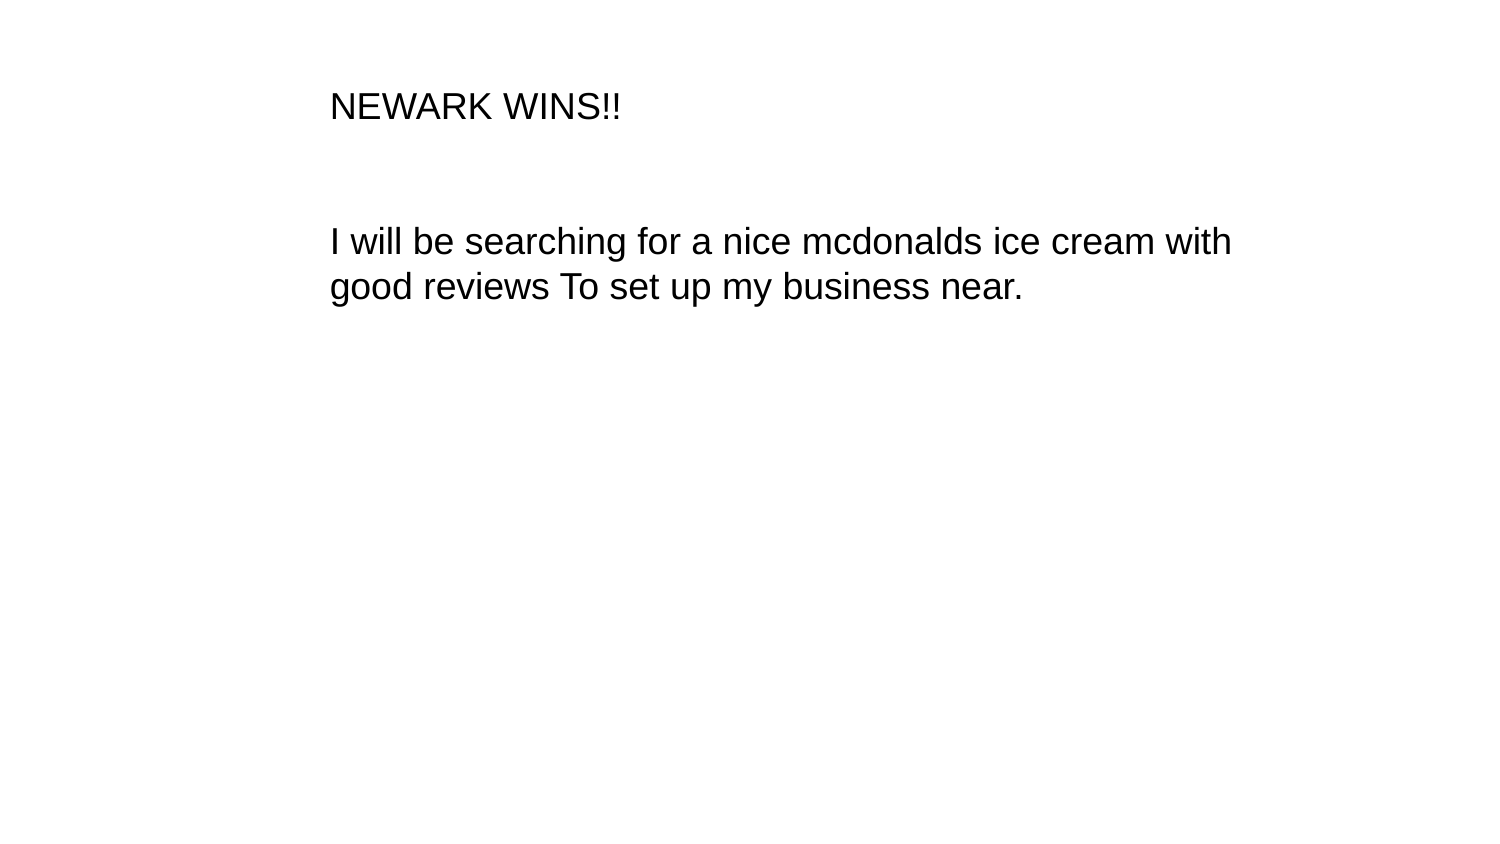

NEWARK WINS!!

I will be searching for a nice mcdonalds ice cream with good reviews To set up my business near.